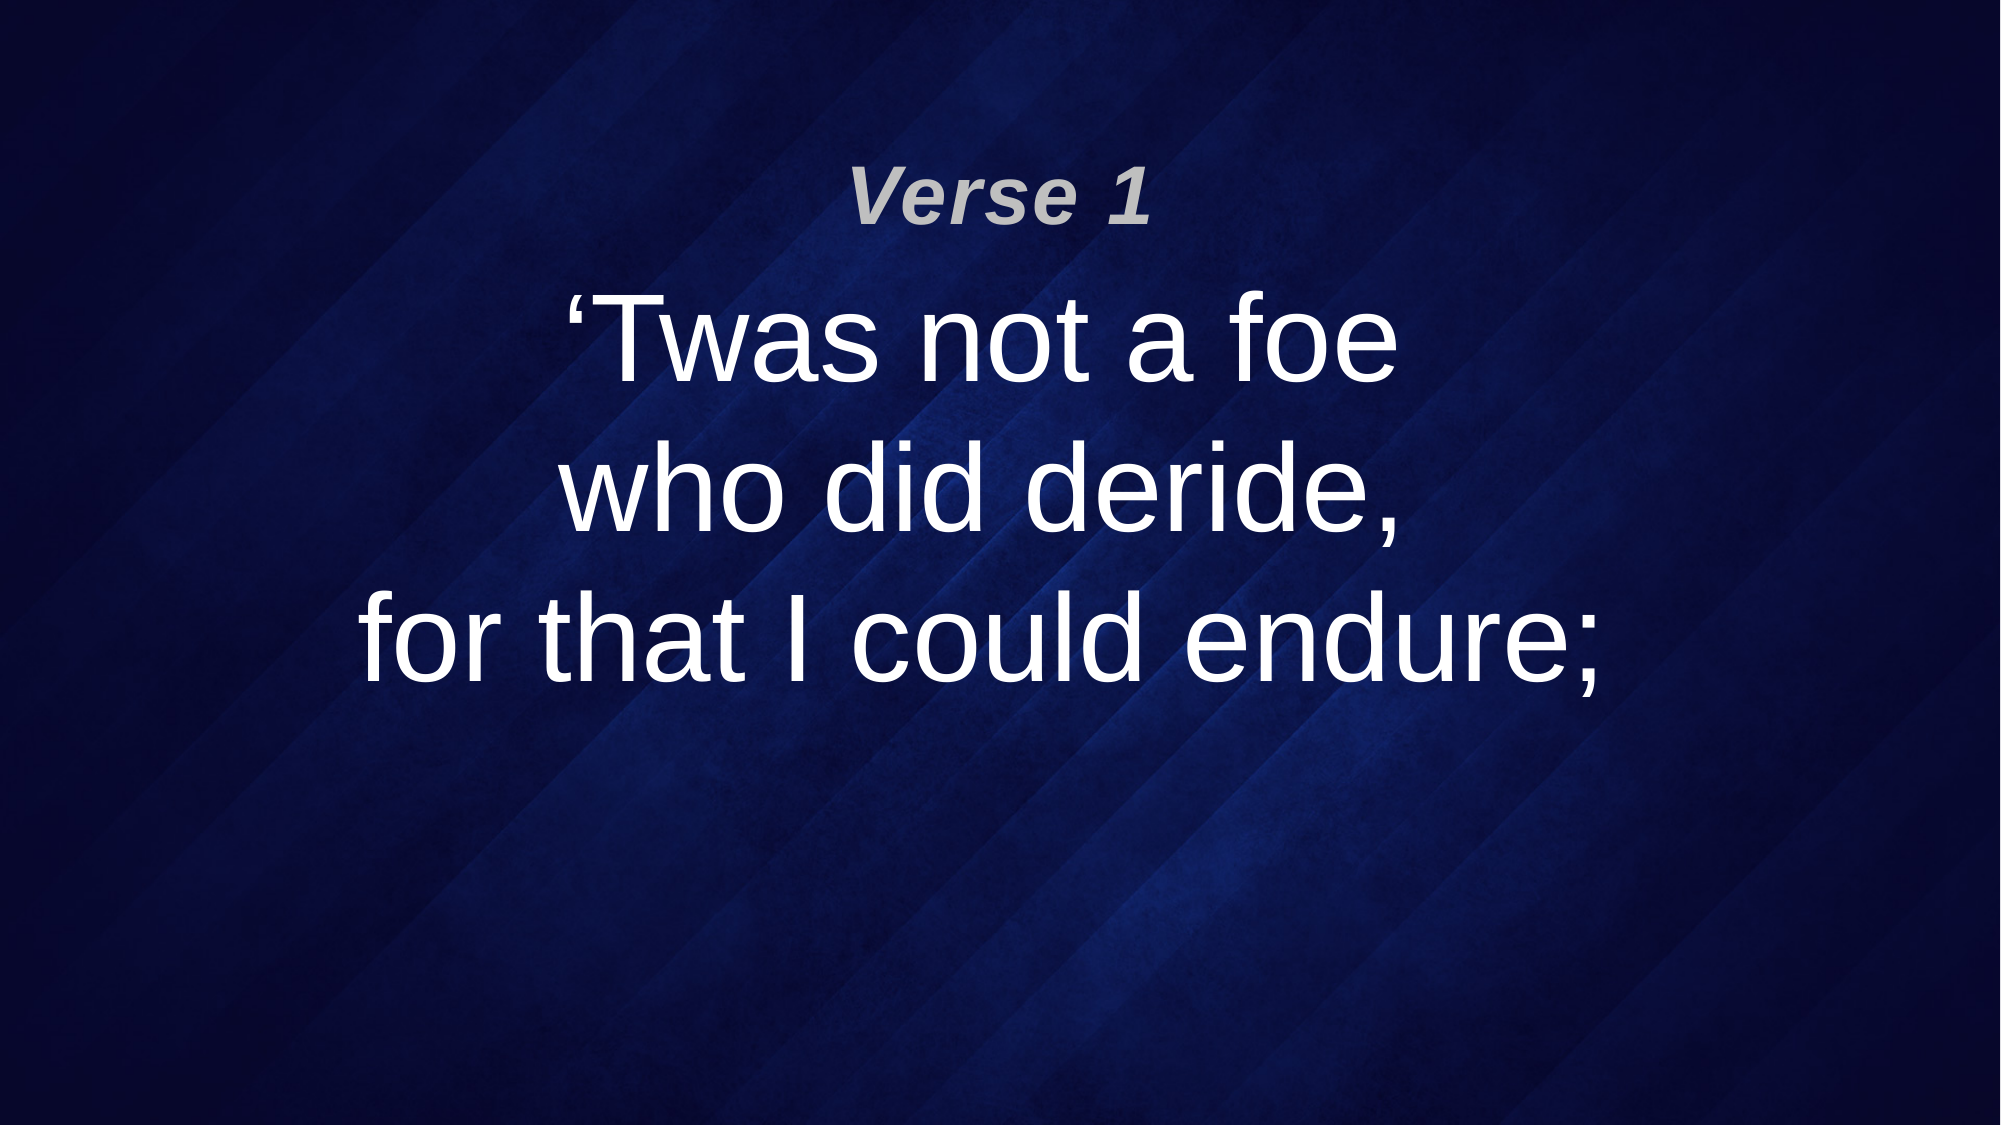

Verse 1
# ‘Twas not a foe who did deride, for that I could endure;